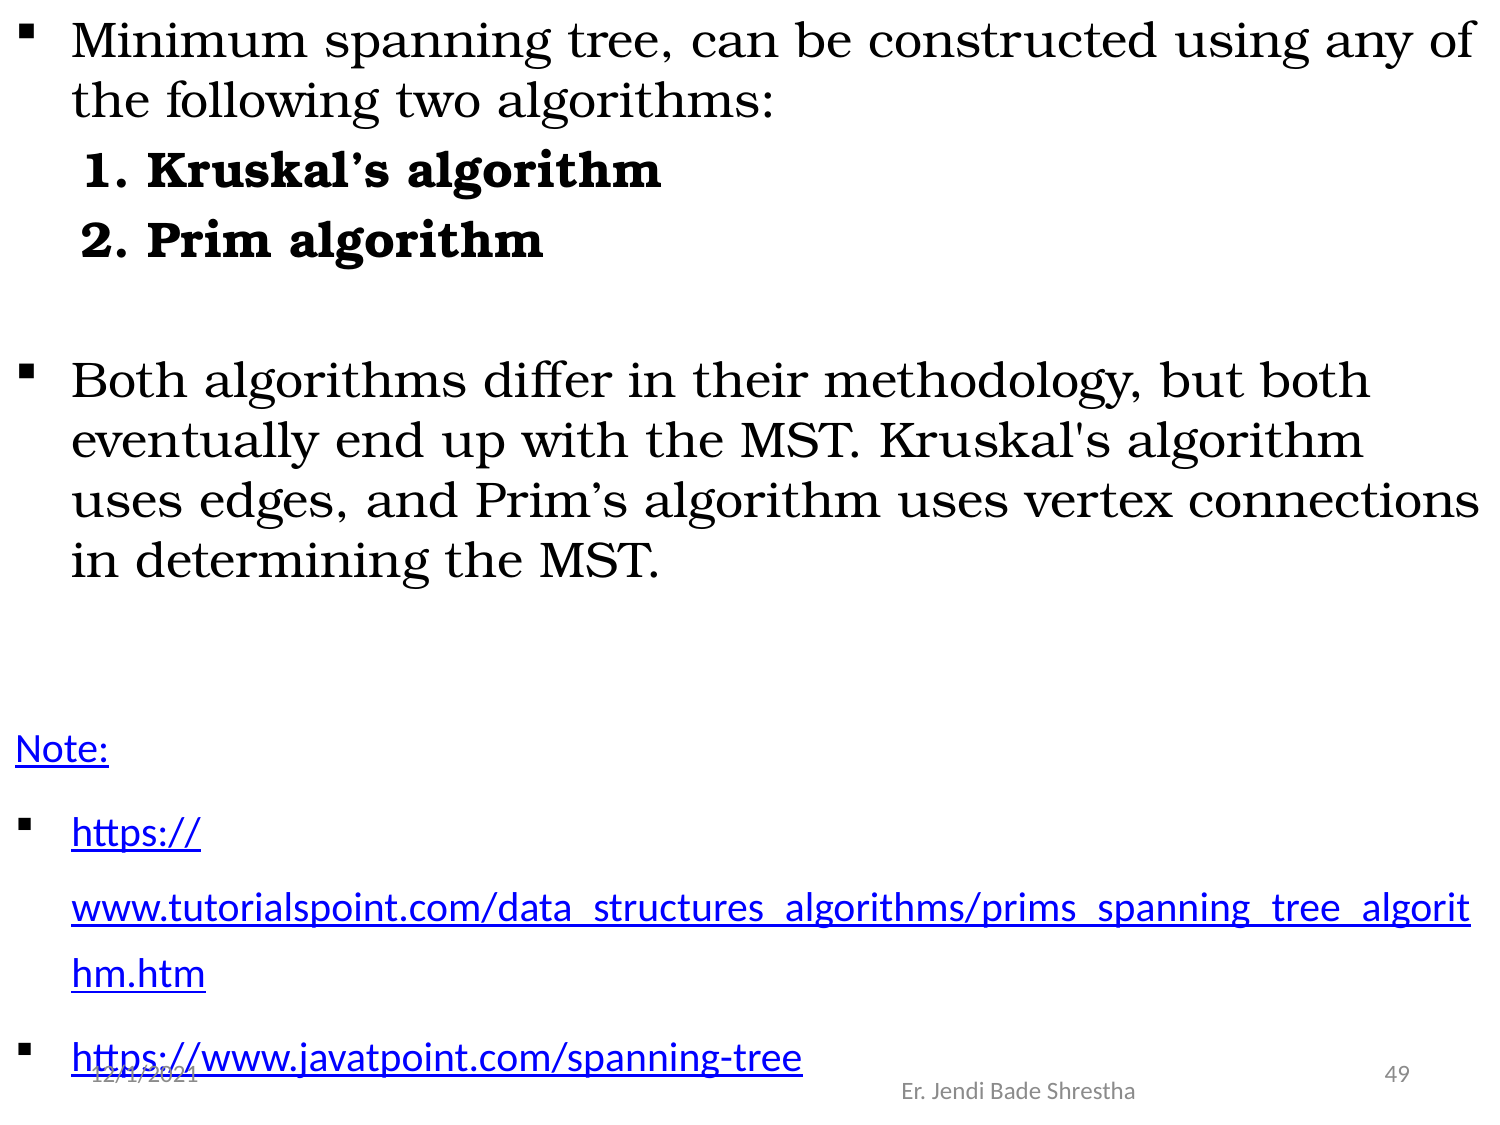

Minimum spanning tree, can be constructed using any of the following two algorithms:
1. Kruskal’s algorithm
2. Prim algorithm

Both algorithms differ in their methodology, but both eventually end up with the MST. Kruskal's algorithm uses edges, and Prim’s algorithm uses vertex connections in determining the MST.

Note:
https://www.tutorialspoint.com/data_structures_algorithms/prims_spanning_tree_algorithm.htm
https://www.javatpoint.com/spanning-tree
12/1/2021
49
Er. Jendi Bade Shrestha